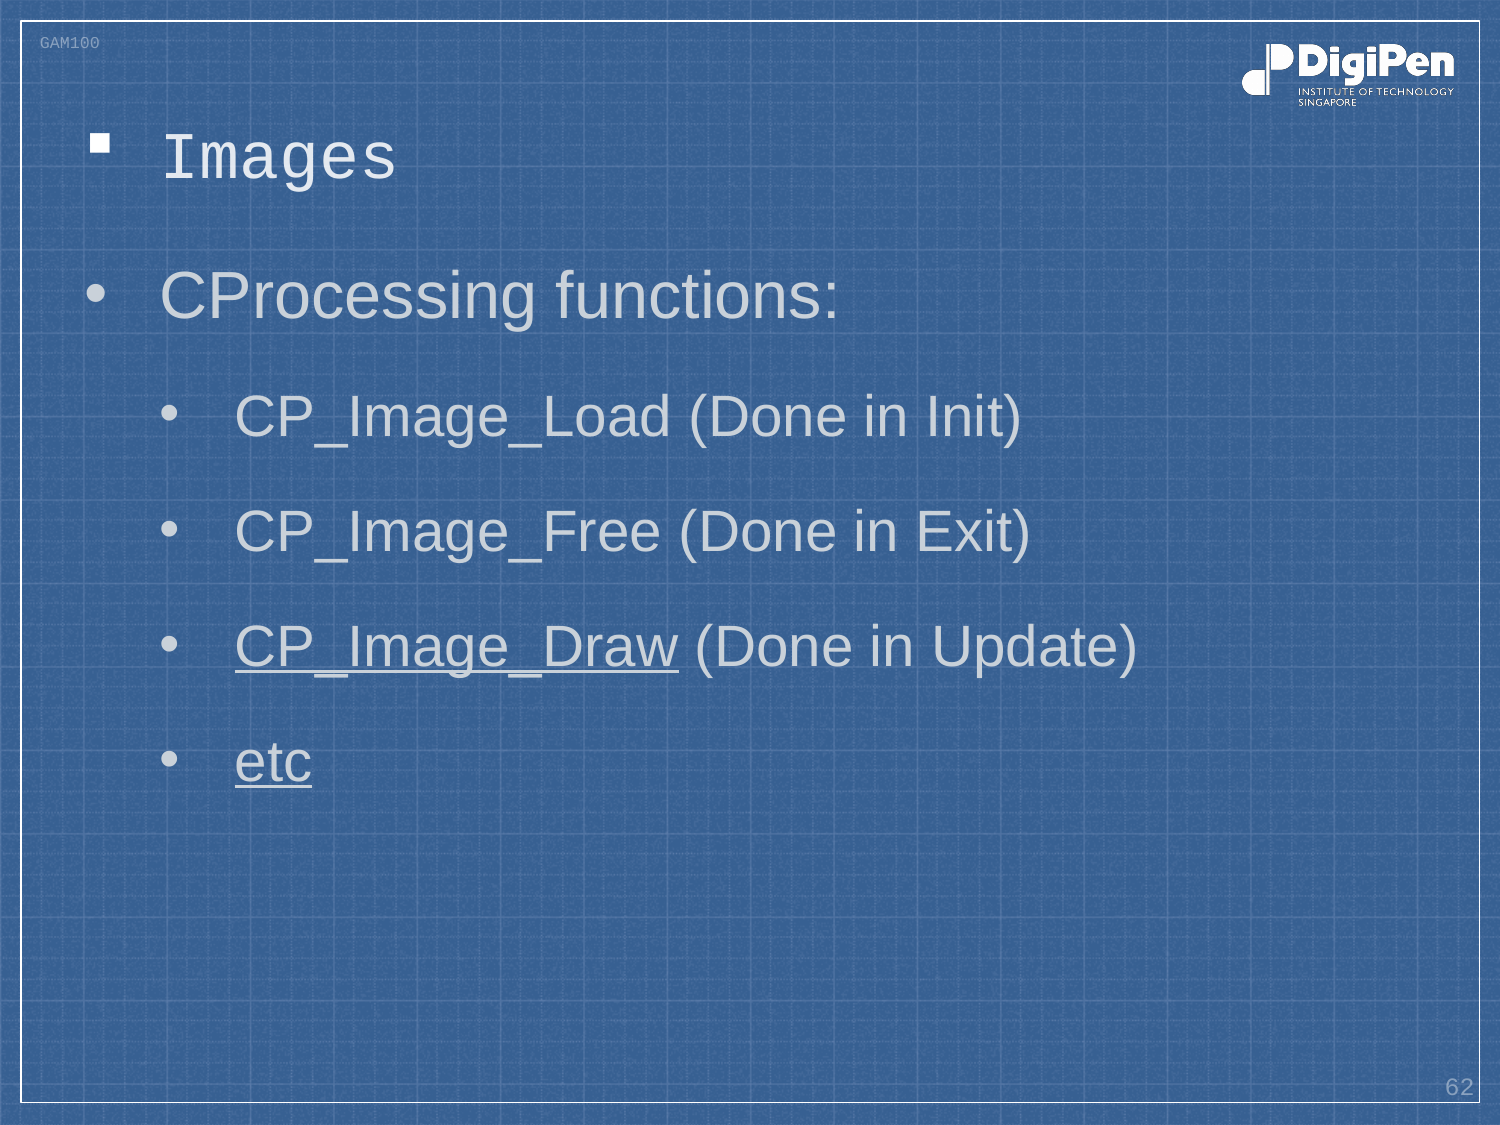

#
Images
CProcessing functions:
CP_Image_Load (Done in Init)
CP_Image_Free (Done in Exit)
CP_Image_Draw (Done in Update)
etc

62